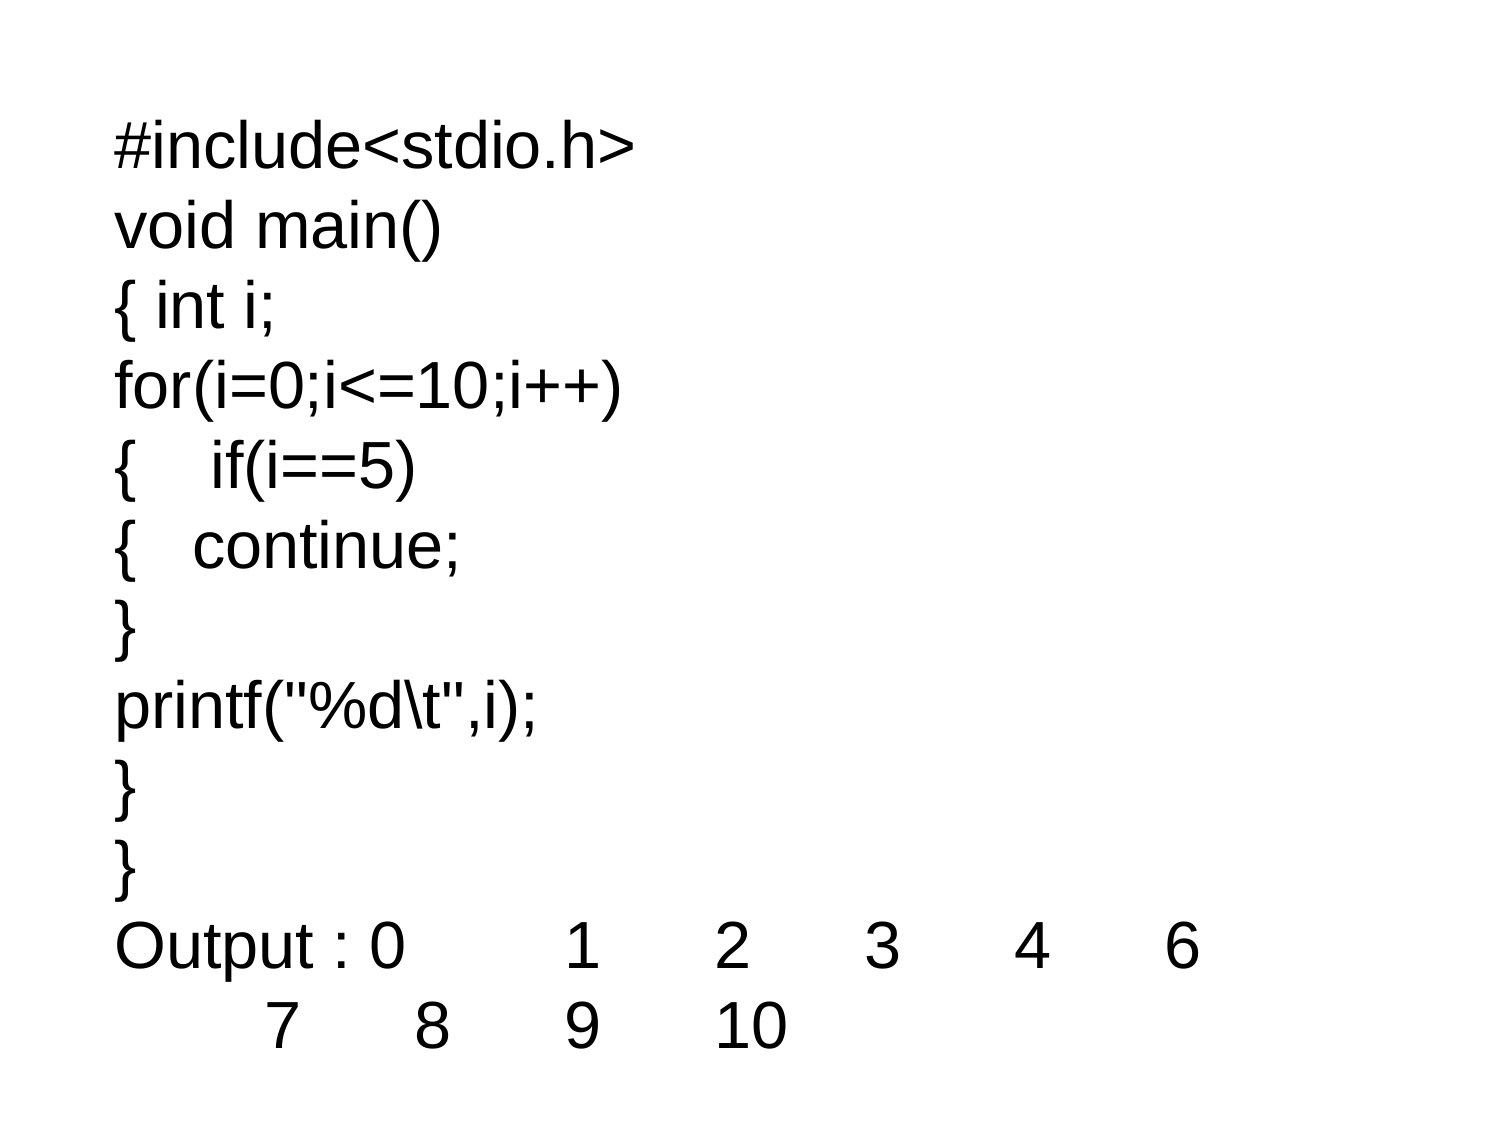

#include<stdio.h>
void main()
{ int i;
for(i=0;i<=10;i++)
{    if(i==5)
{   continue;
}
printf("%d\t",i);
}
}
Output : 0		1	2	3	4	6	7	8	9	10